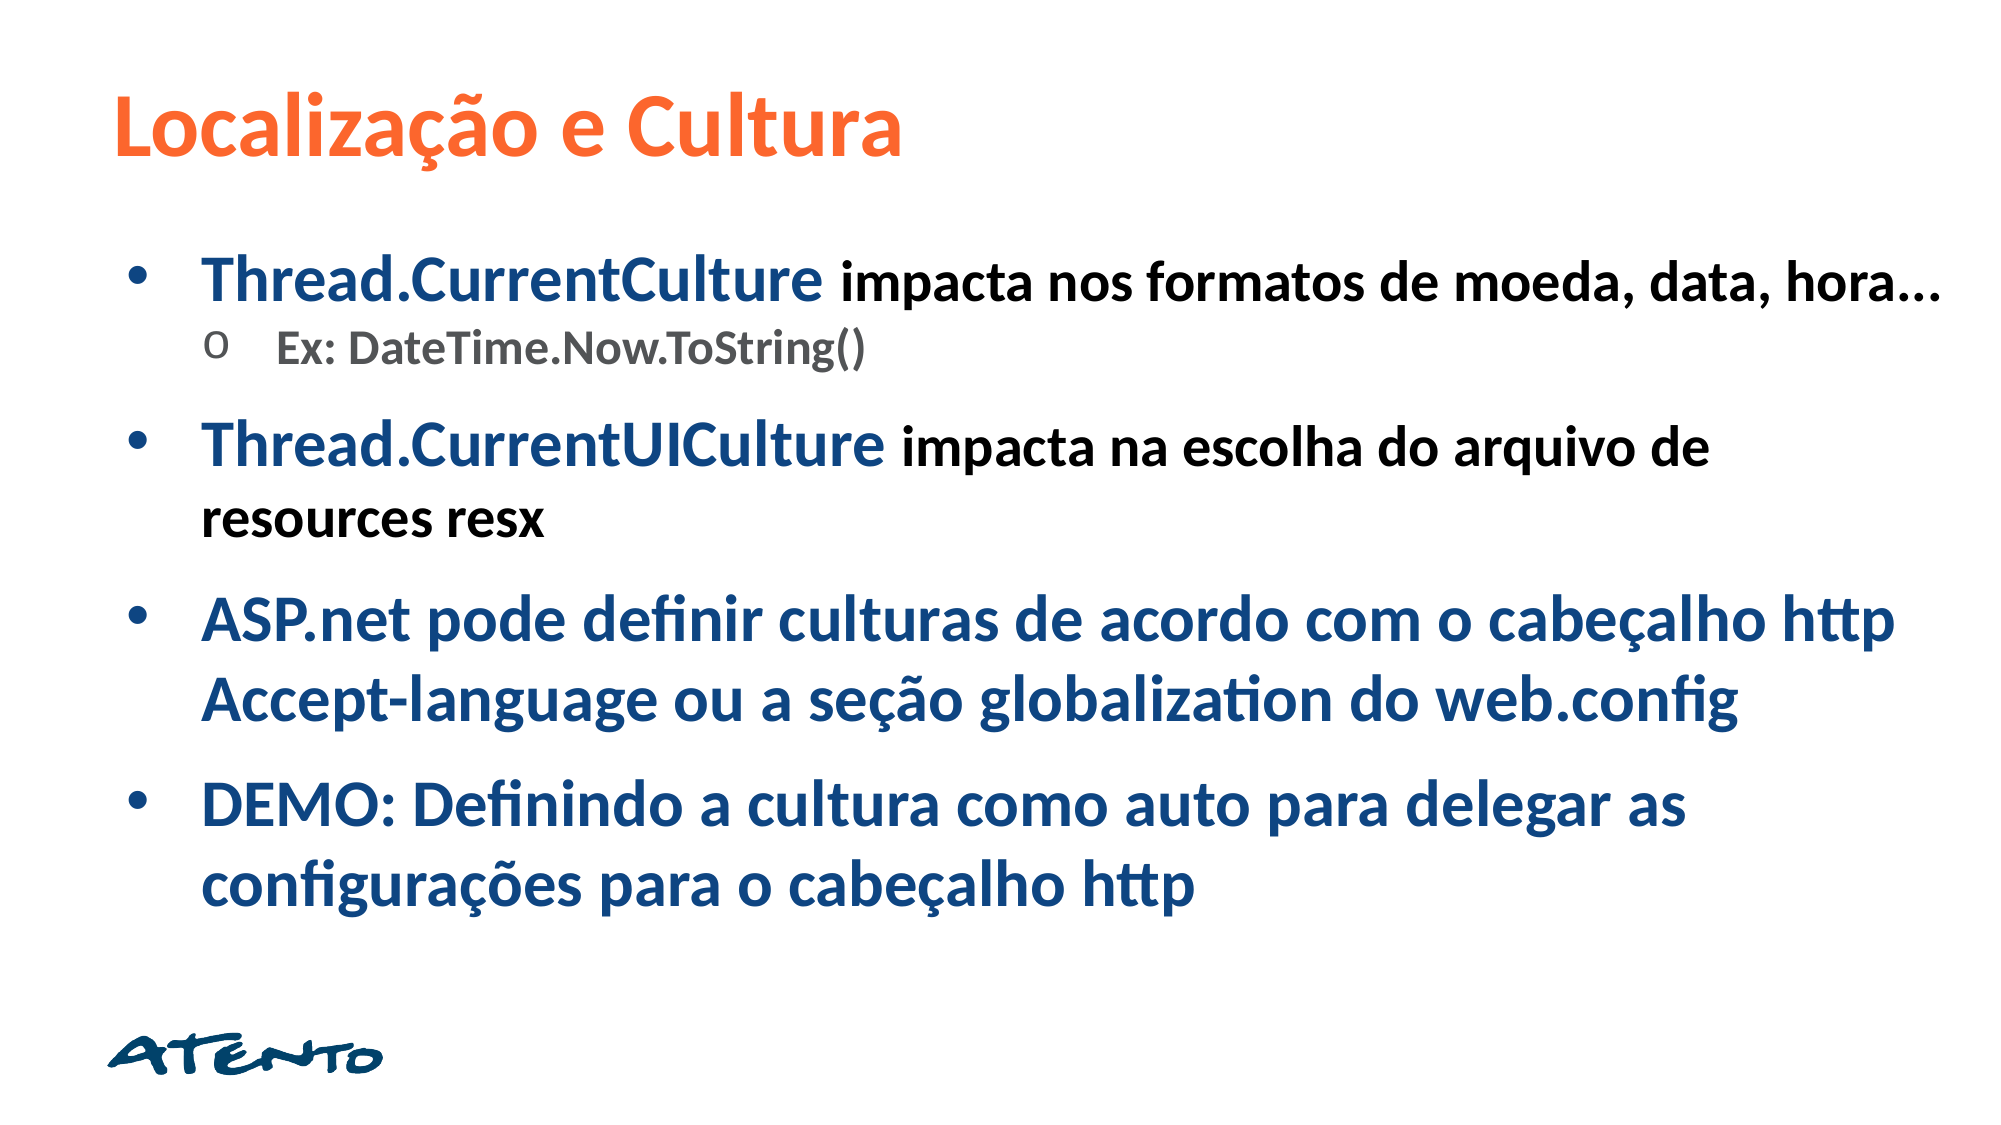

Localização e Cultura
Thread.CurrentCulture impacta nos formatos de moeda, data, hora...
Ex: DateTime.Now.ToString()
Thread.CurrentUICulture impacta na escolha do arquivo de resources resx
ASP.net pode definir culturas de acordo com o cabeçalho http Accept-language ou a seção globalization do web.config
DEMO: Definindo a cultura como auto para delegar as configurações para o cabeçalho http